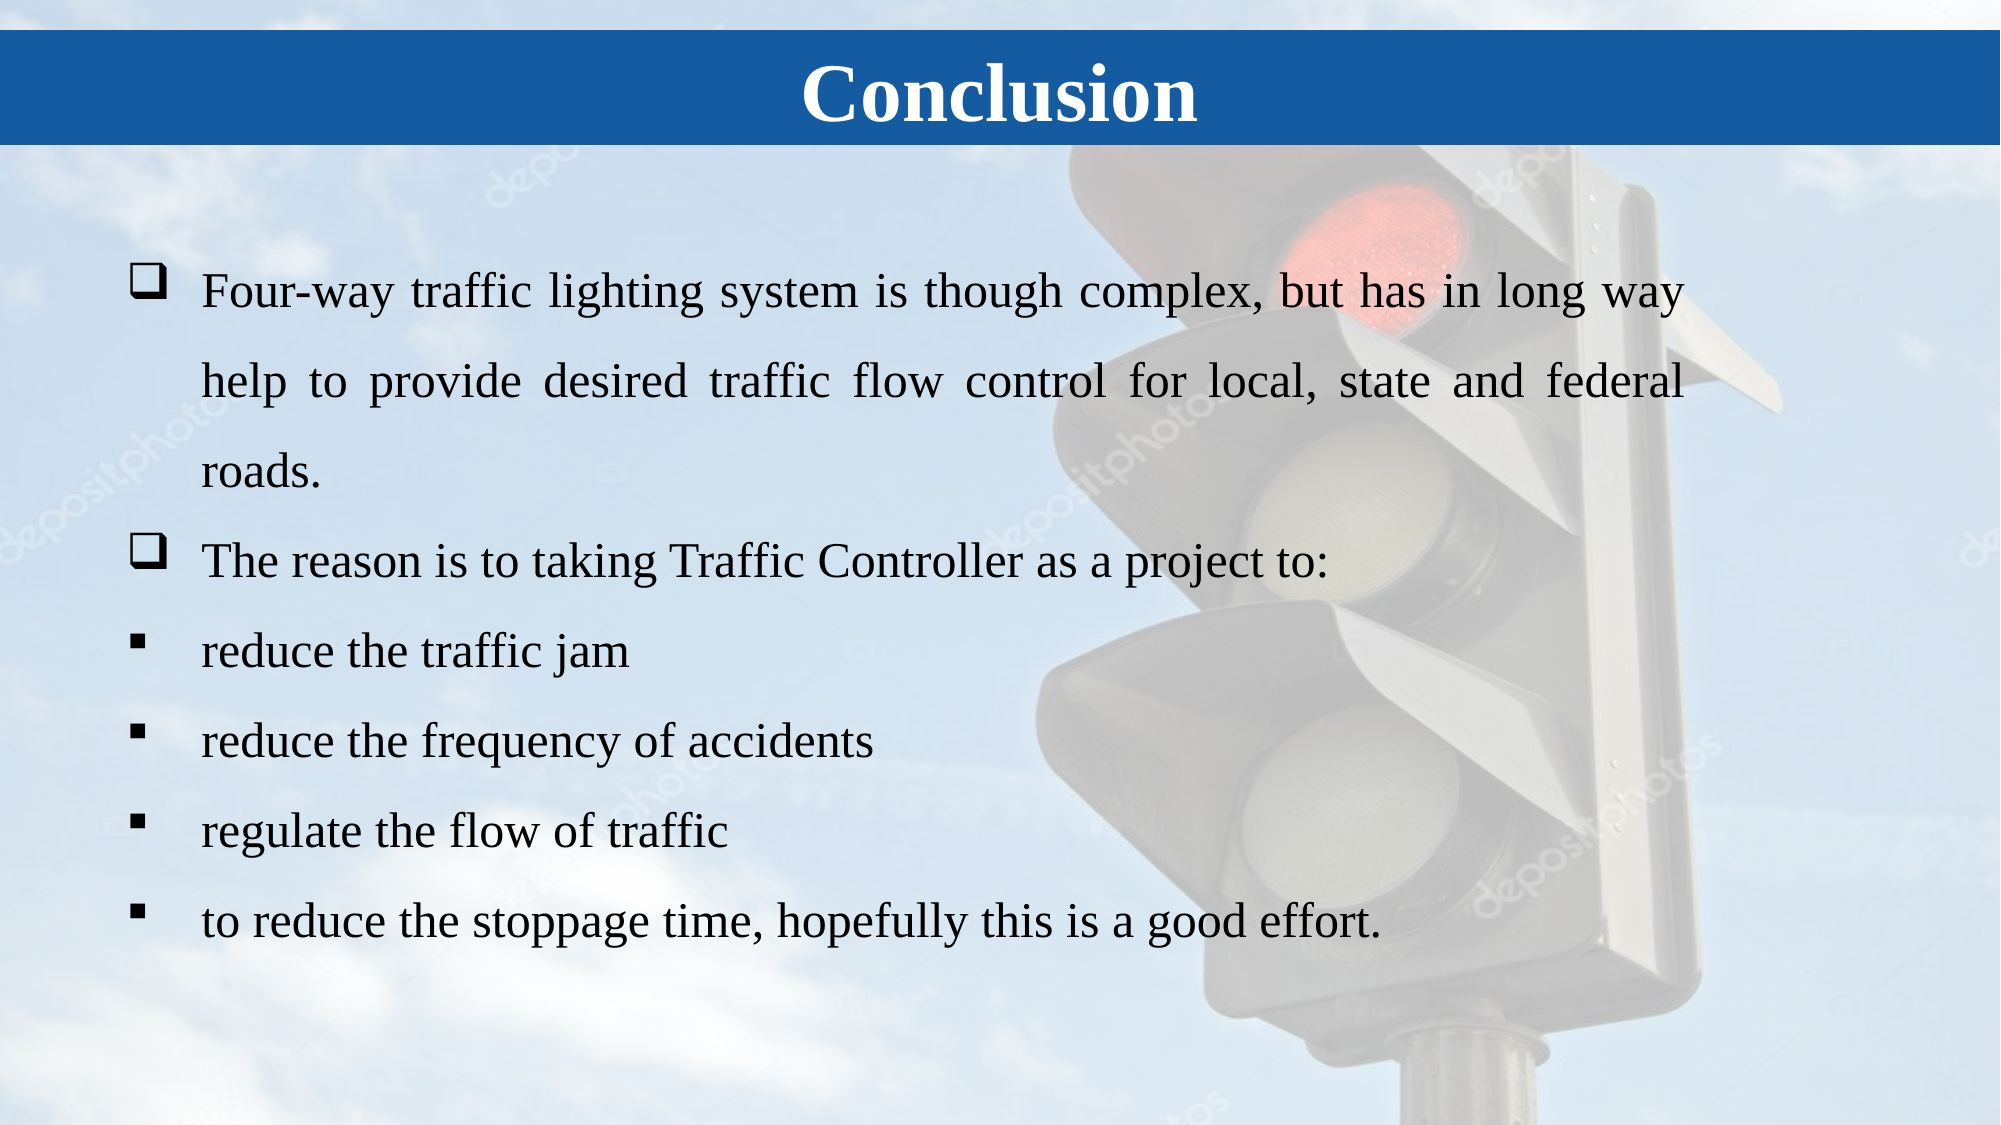

Conclusion
Four-way traffic lighting system is though complex, but has in long way help to provide desired traffic flow control for local, state and federal roads.
The reason is to taking Traffic Controller as a project to:
reduce the traffic jam
reduce the frequency of accidents
regulate the flow of traffic
to reduce the stoppage time, hopefully this is a good effort.